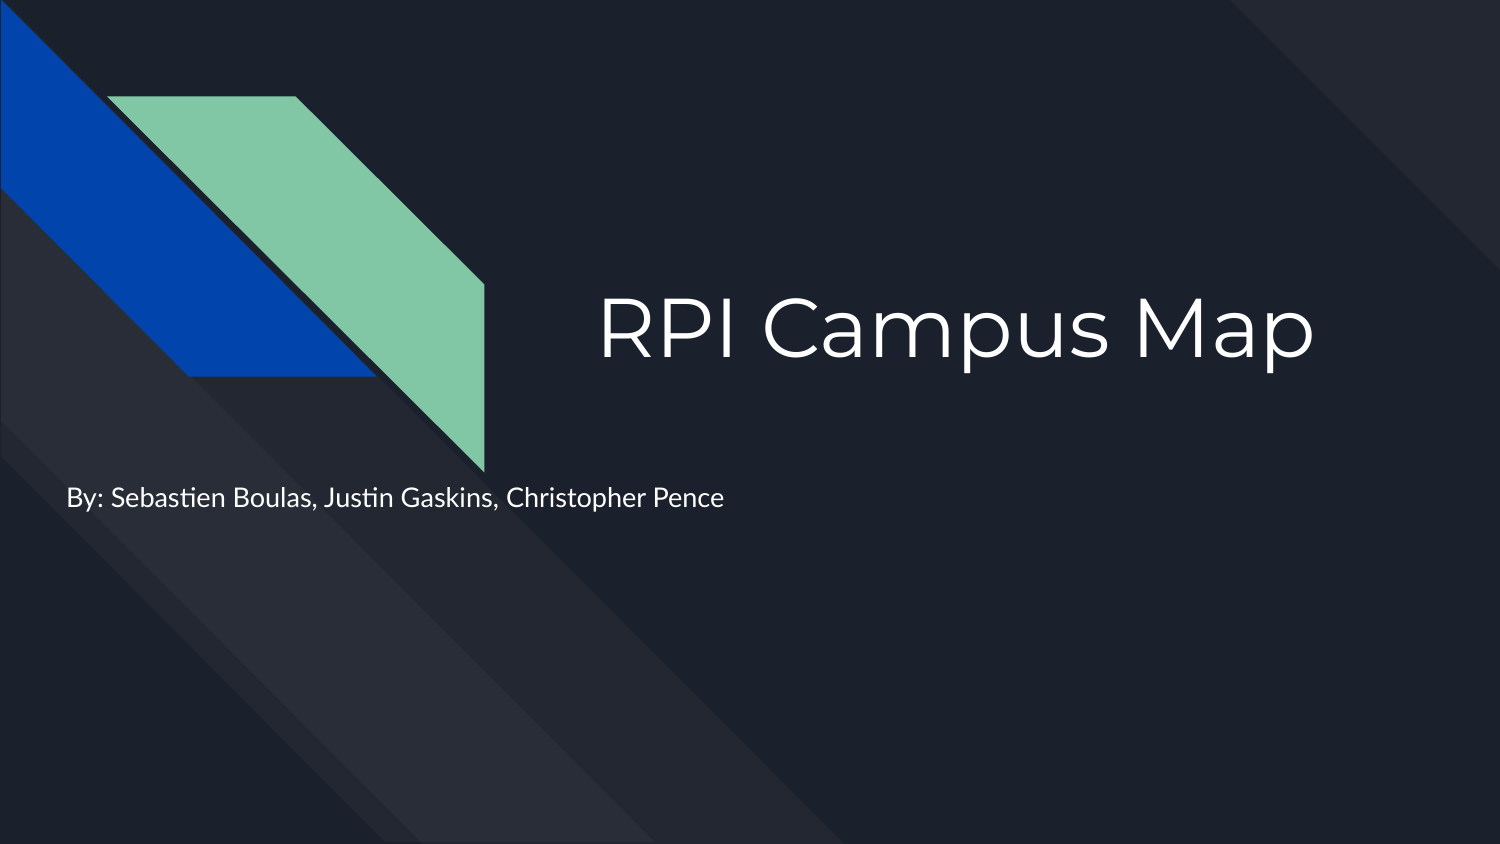

# RPI Campus Map
By: Sebastien Boulas, Justin Gaskins, Christopher Pence